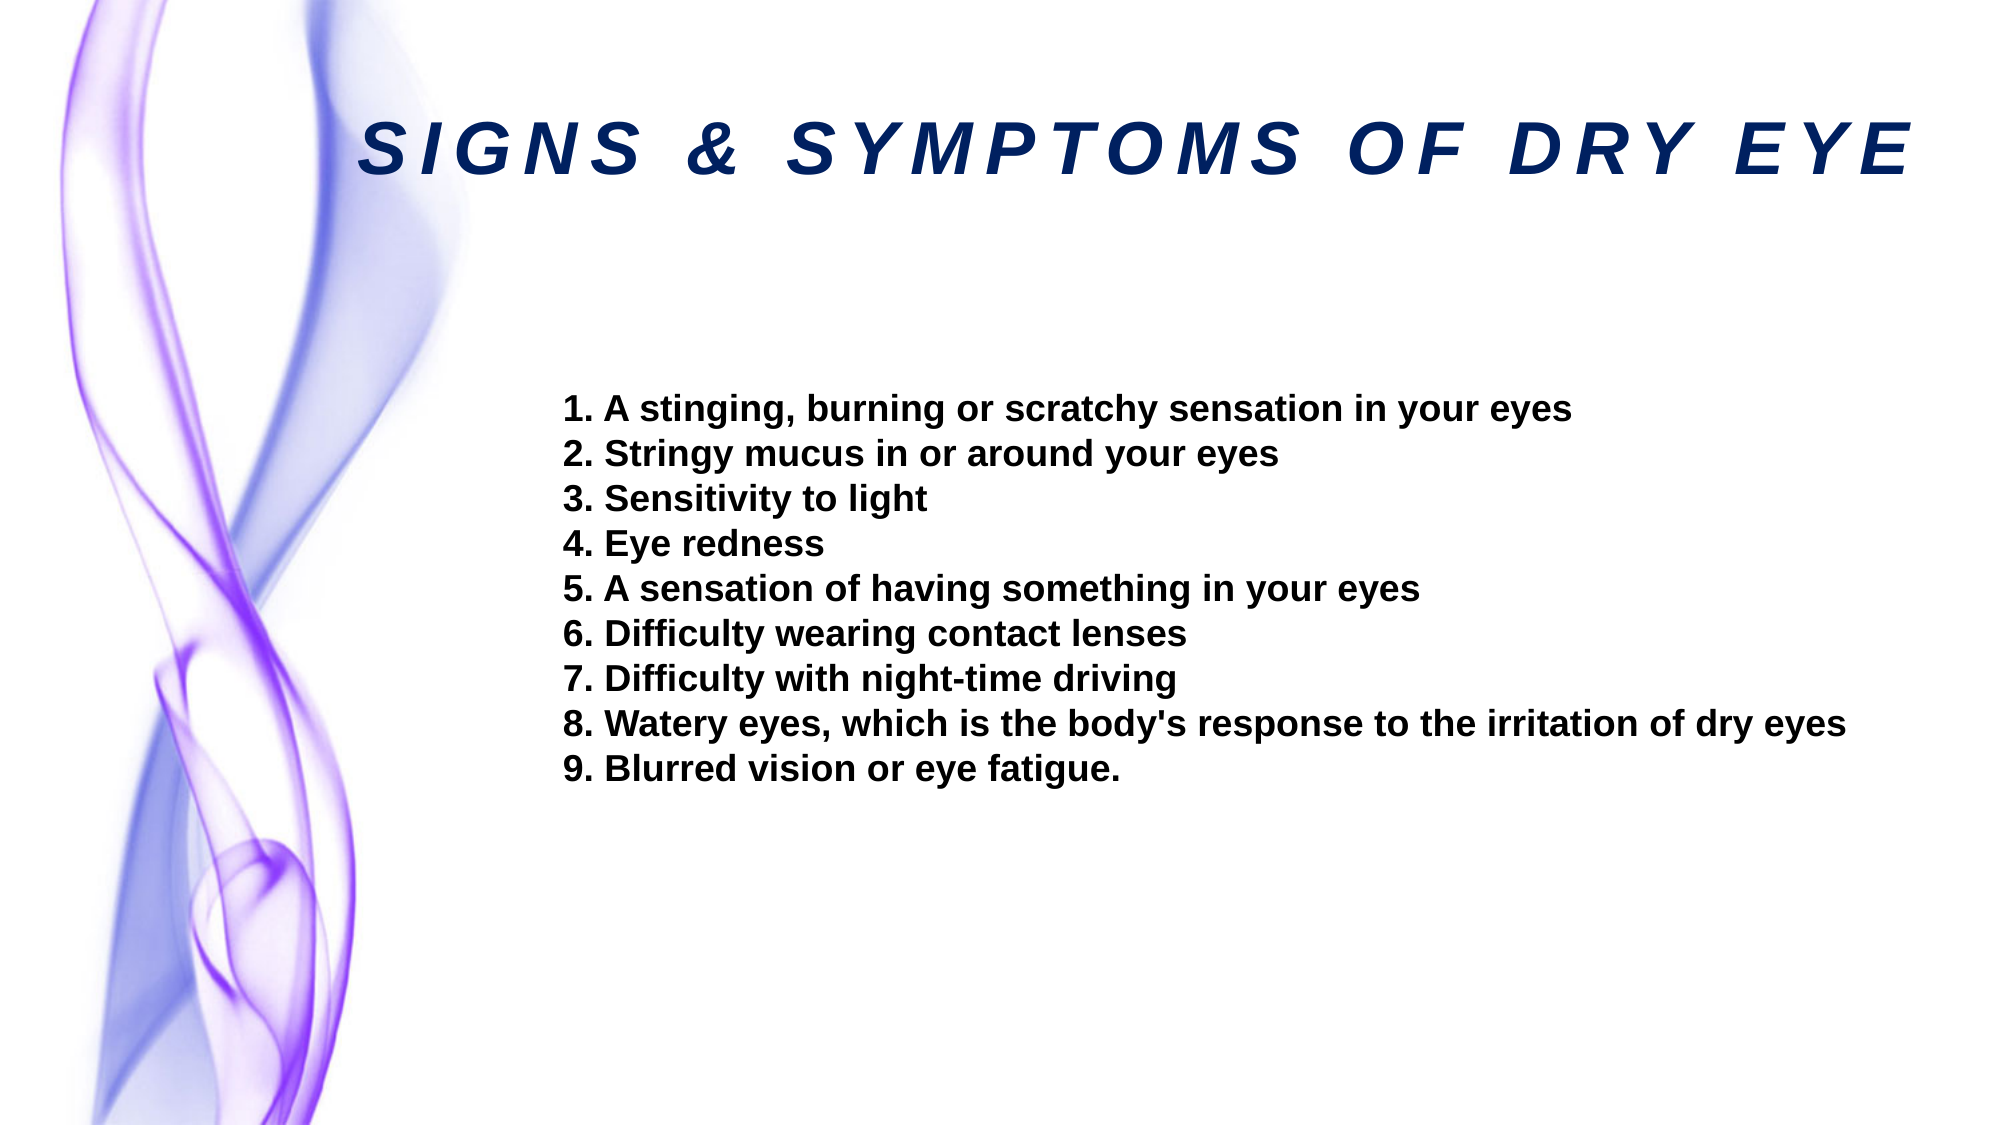

SIGNS & SYMPTOMS OF DRY EYE
1. A stinging, burning or scratchy sensation in your eyes
2. Stringy mucus in or around your eyes
3. Sensitivity to light
4. Eye redness
5. A sensation of having something in your eyes
6. Difficulty wearing contact lenses
7. Difficulty with night-time driving
8. Watery eyes, which is the body's response to the irritation of dry eyes
9. Blurred vision or eye fatigue.